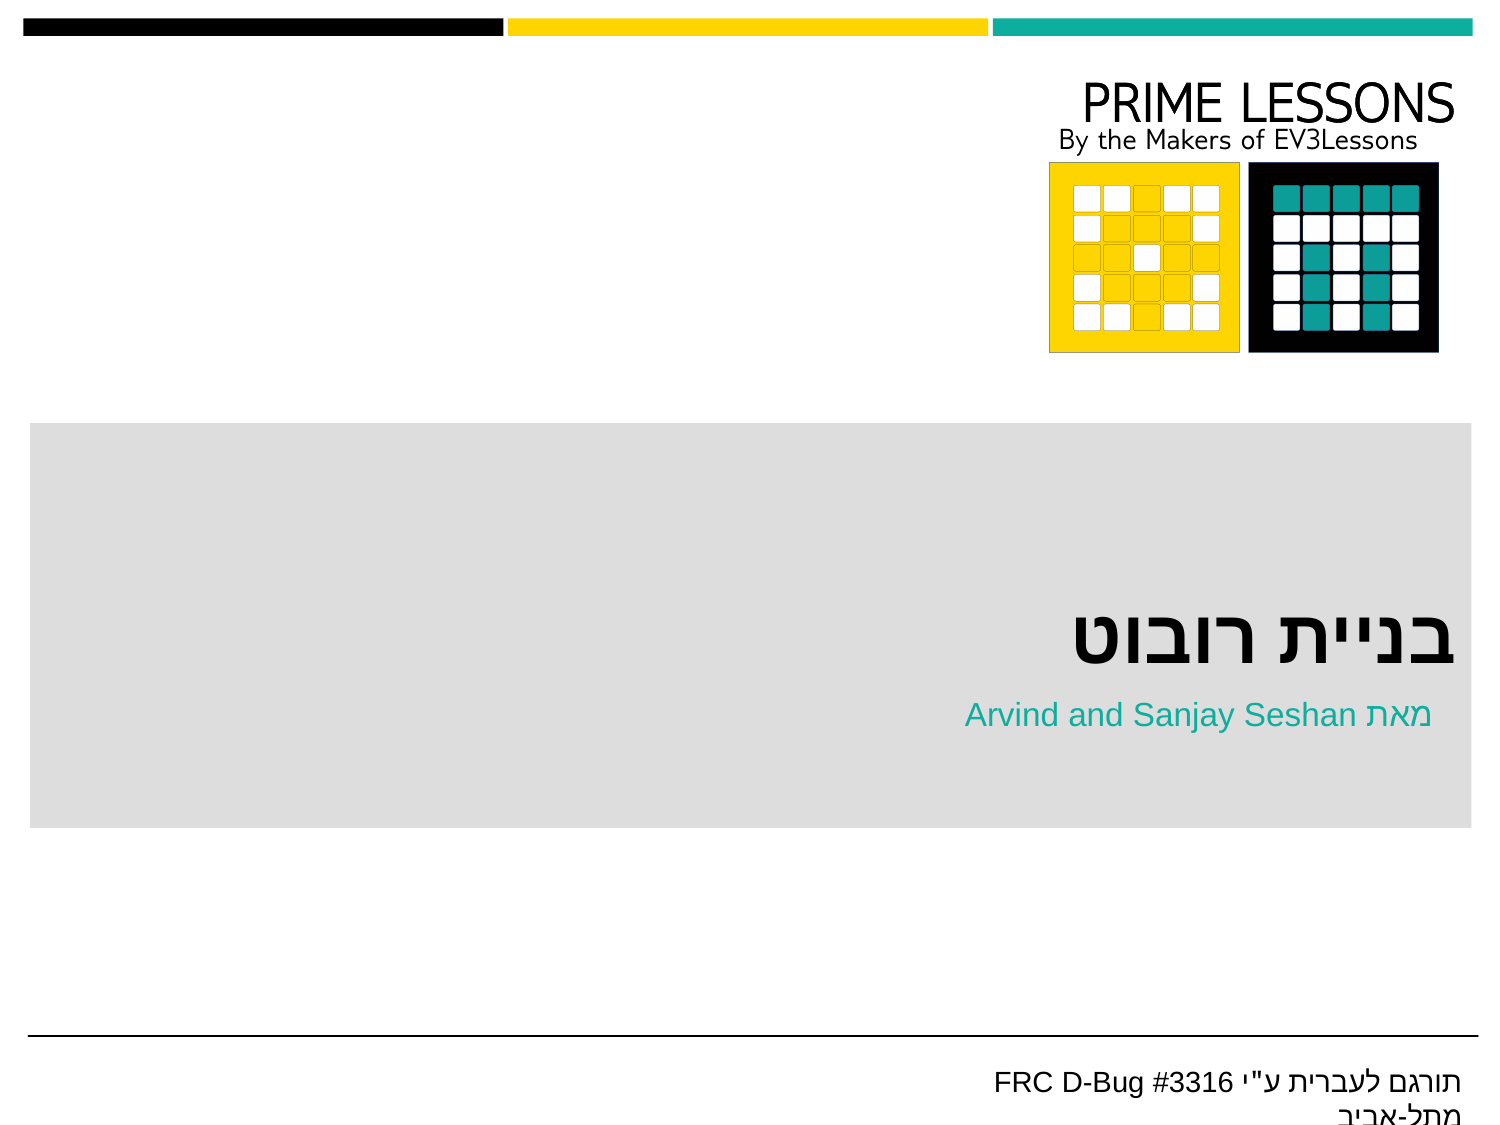

# בניית רובוט
מאת Arvind and Sanjay Seshan